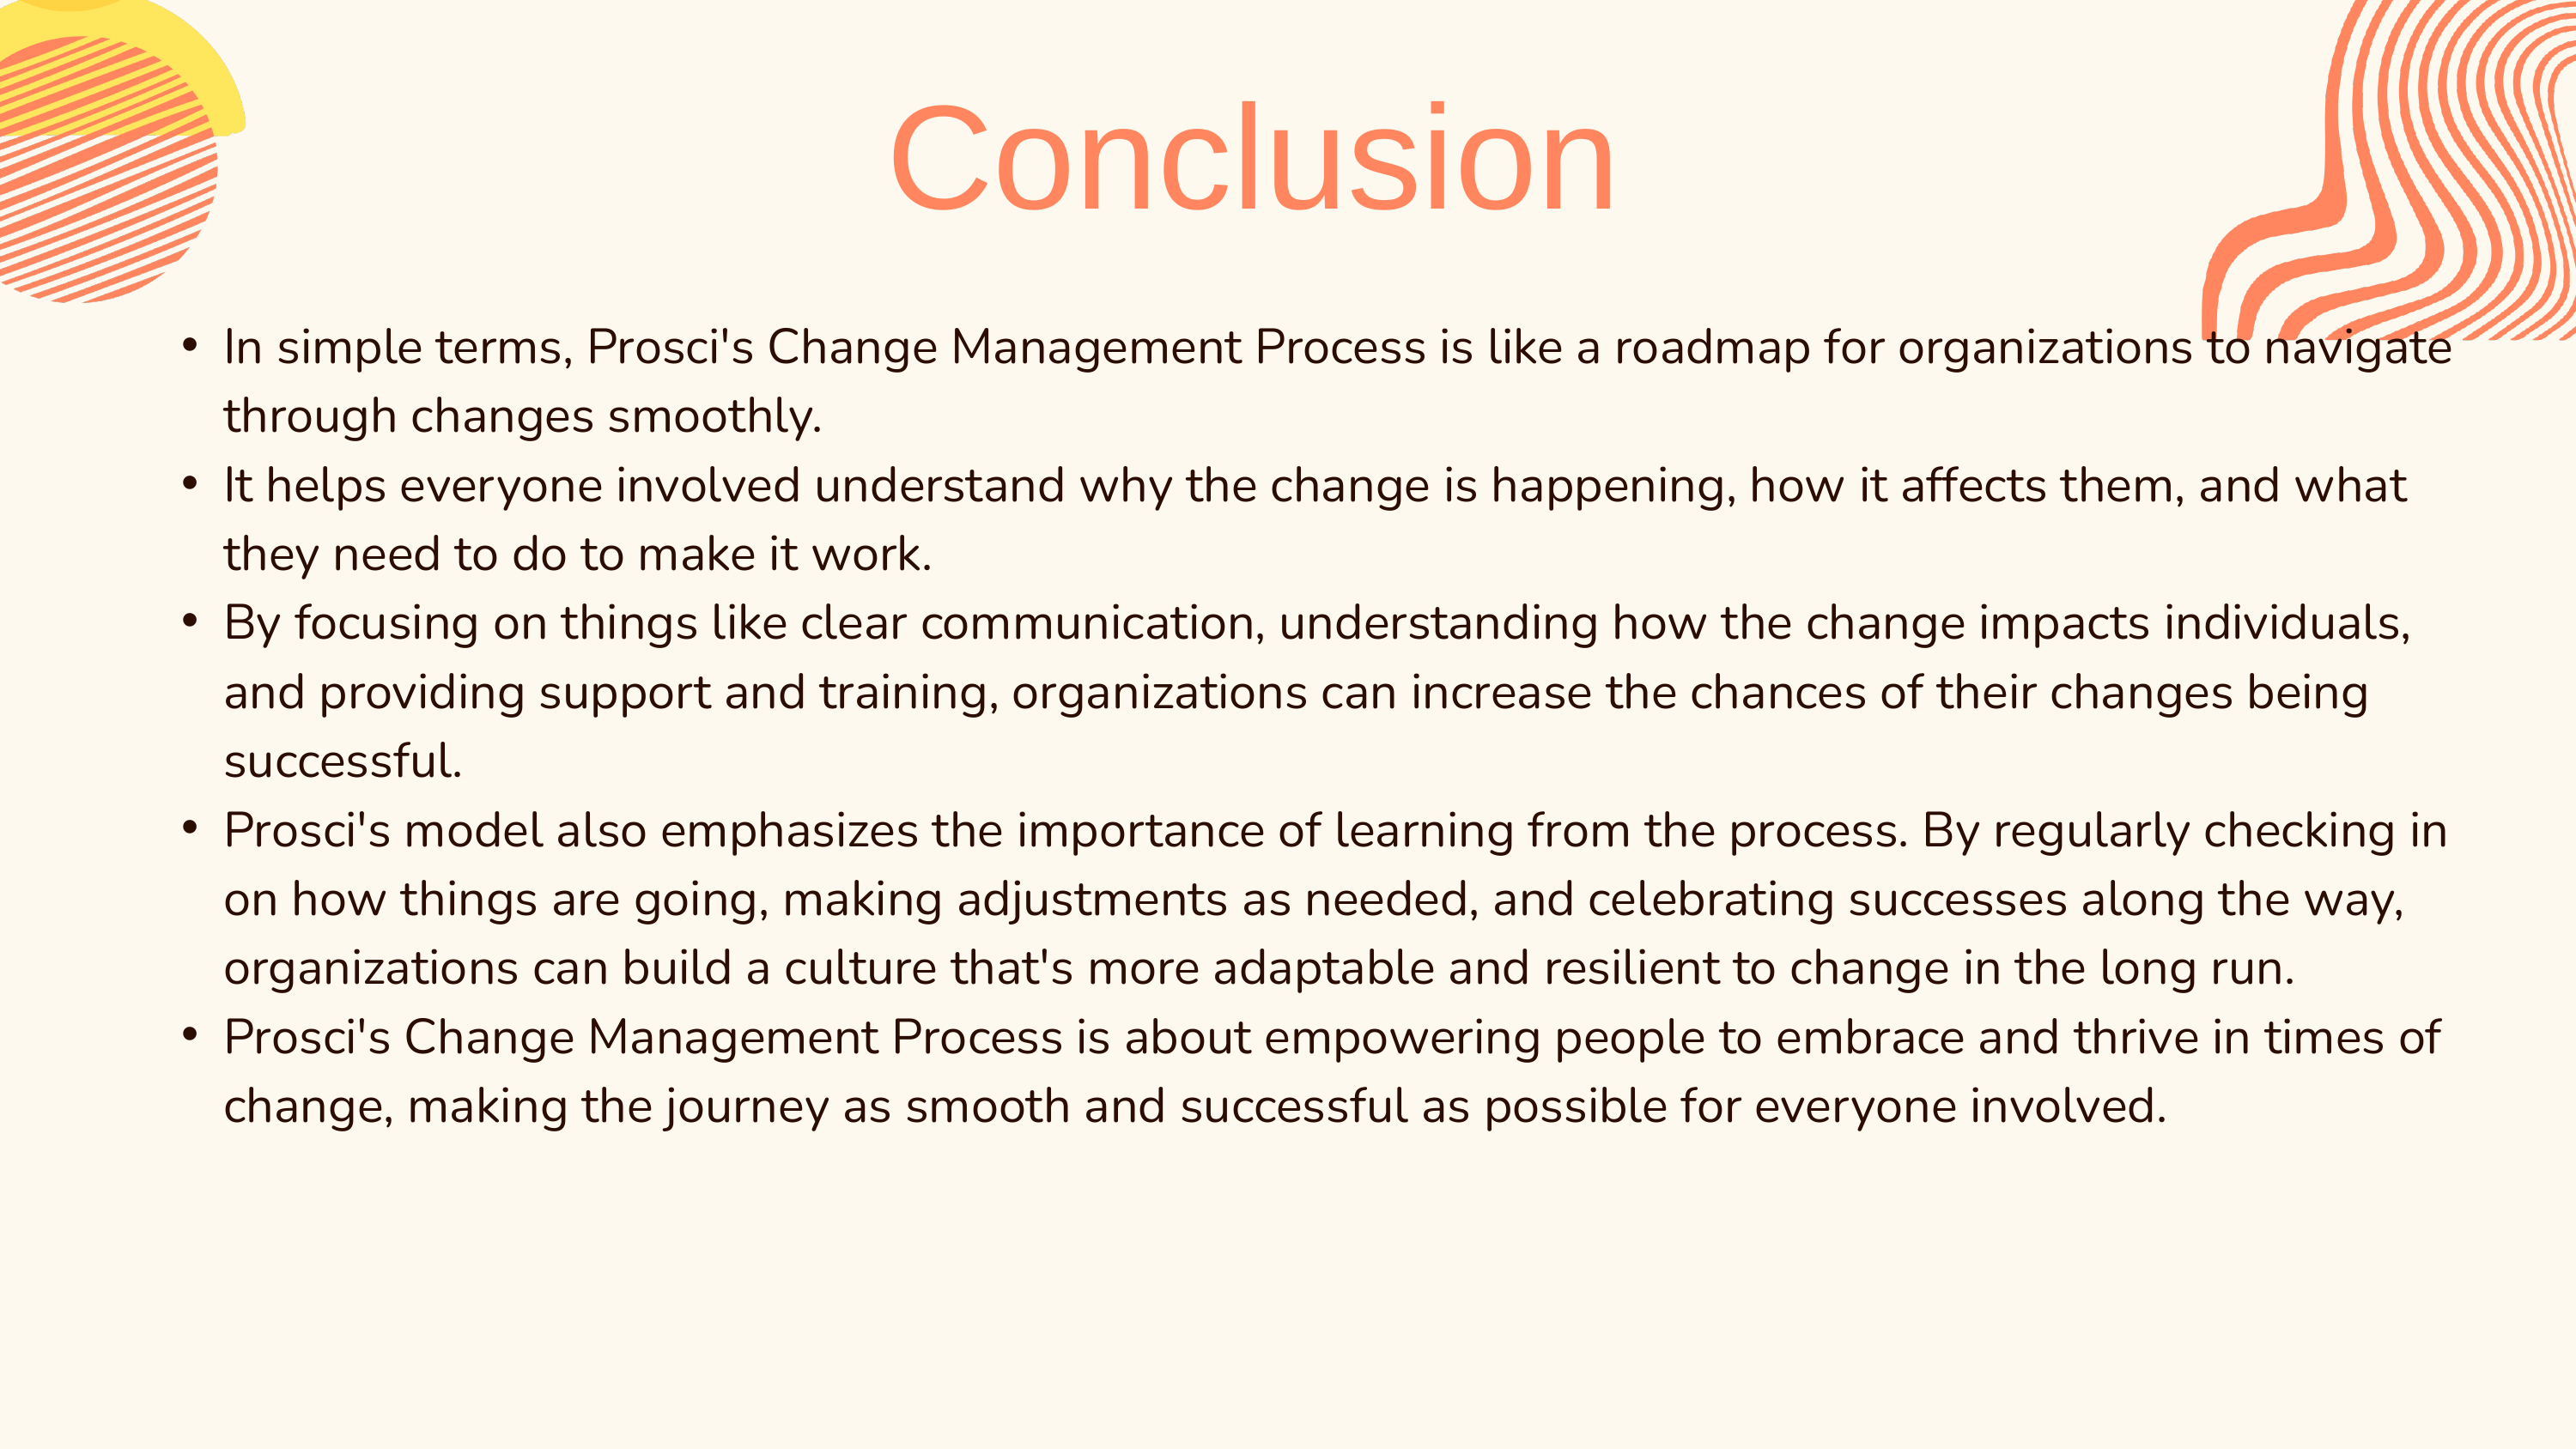

Conclusion
In simple terms, Prosci's Change Management Process is like a roadmap for organizations to navigate through changes smoothly.
It helps everyone involved understand why the change is happening, how it affects them, and what they need to do to make it work.
By focusing on things like clear communication, understanding how the change impacts individuals, and providing support and training, organizations can increase the chances of their changes being successful.
Prosci's model also emphasizes the importance of learning from the process. By regularly checking in on how things are going, making adjustments as needed, and celebrating successes along the way, organizations can build a culture that's more adaptable and resilient to change in the long run.
Prosci's Change Management Process is about empowering people to embrace and thrive in times of change, making the journey as smooth and successful as possible for everyone involved.